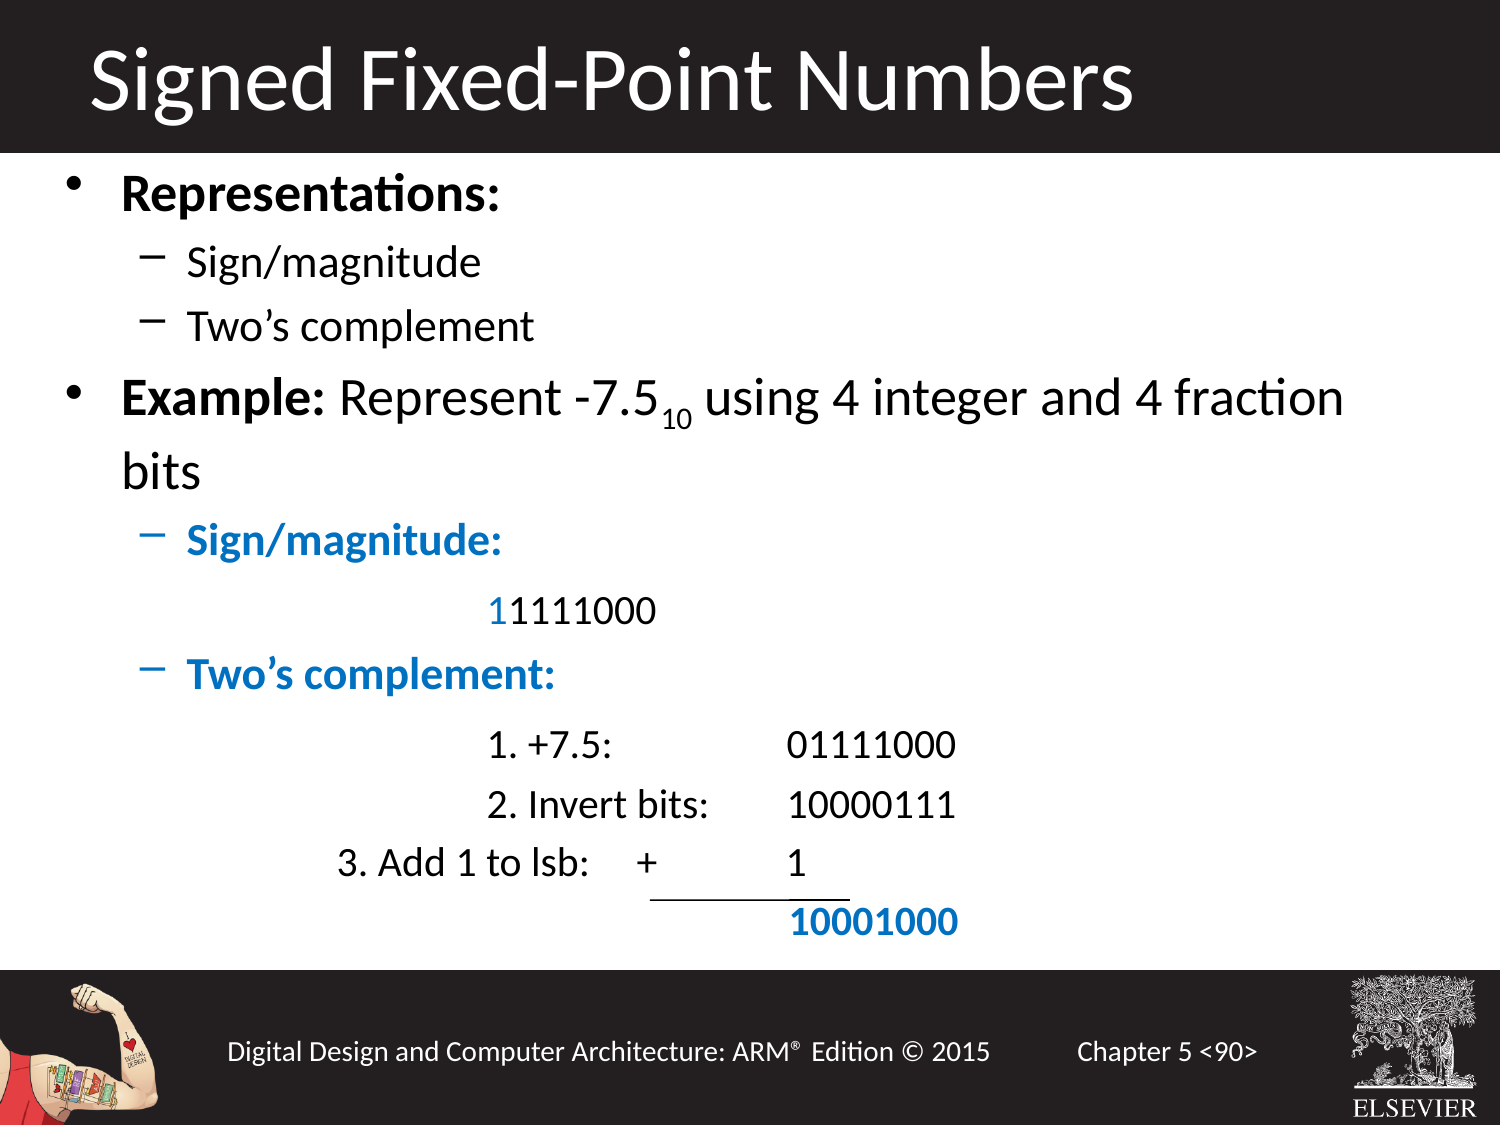

Signed Fixed-Point Numbers
Representations:
Sign/magnitude
Two’s complement
Example: Represent -7.510 using 4 integer and 4 fraction bits
Sign/magnitude:
			11111000
Two’s complement:
			1. +7.5:		01111000
			2. Invert bits: 	10000111
                  	3. Add 1 to lsb:	+              1
                      	            	                10001000